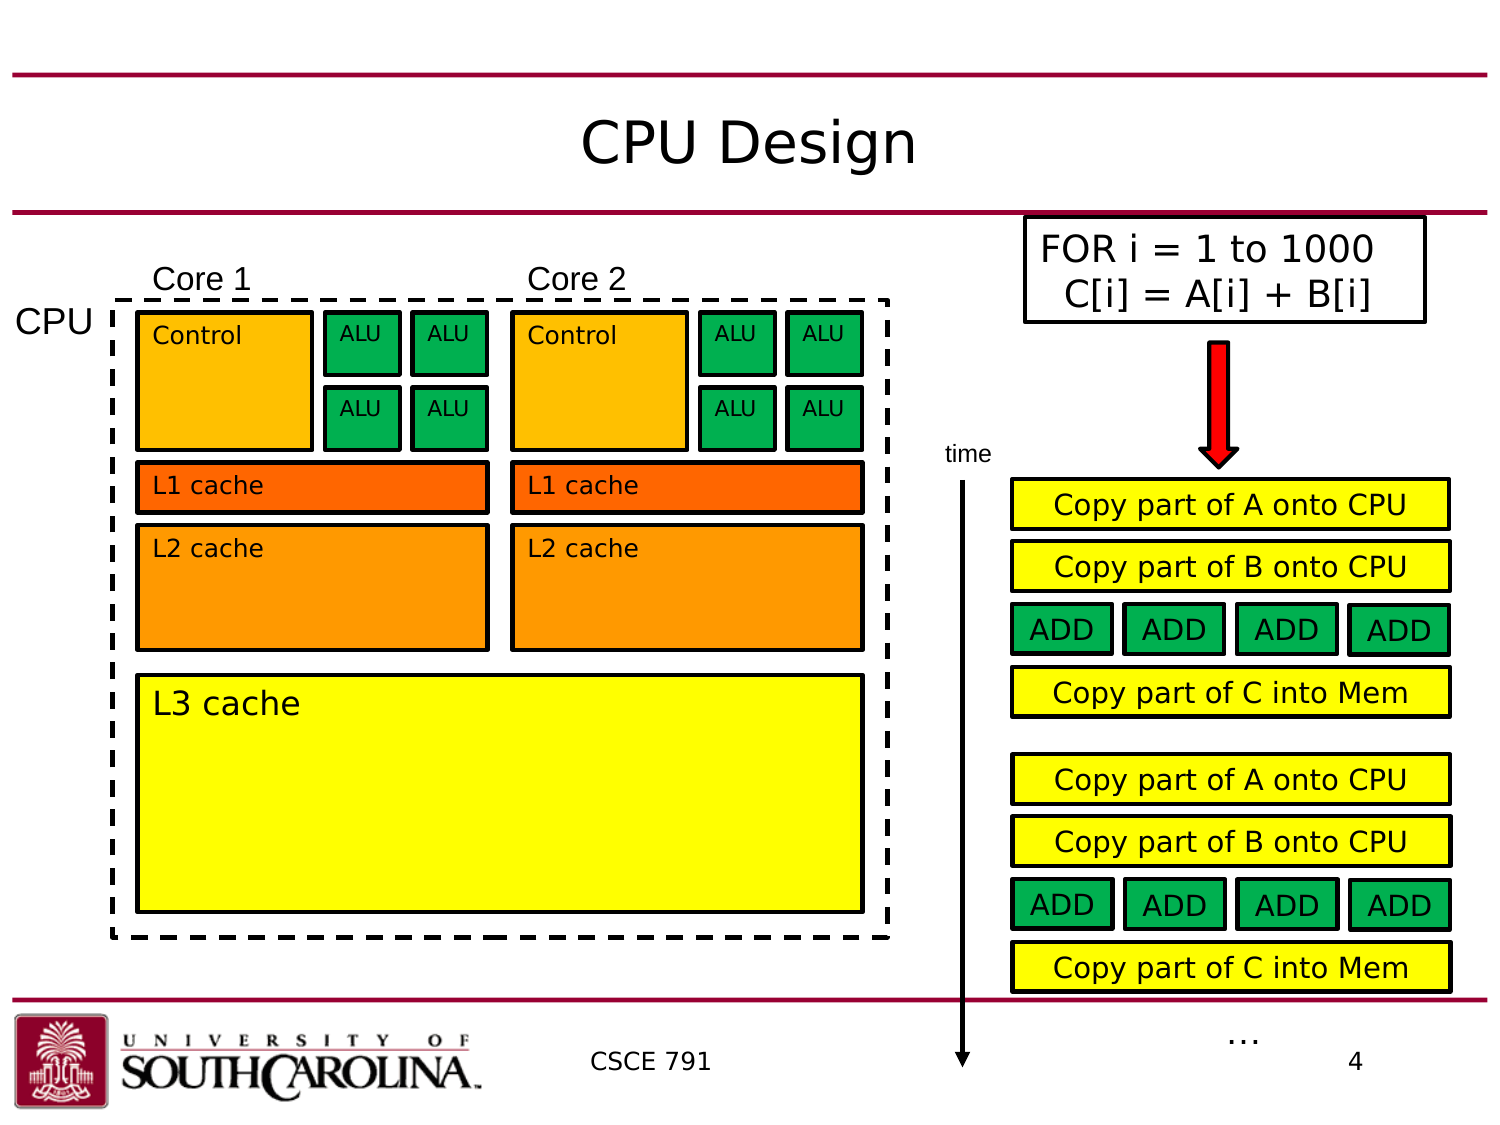

# CPU Design
FOR i = 1 to 1000
  C[i] = A[i] + B[i]
Core 1
Core 2
CPU

Control
ALU
ALU
Control
ALU
ALU

ALU
ALU
ALU
ALU
time
L1 cache
L1 cache
Copy part of A onto CPU
L2 cache
L2 cache
Copy part of B onto CPU
ADD
ADD
ADD
ADD
Copy part of C into Mem
L3 cache
Copy part of A onto CPU
Copy part of B onto CPU
ADD
ADD
ADD
ADD
Copy part of C into Mem
…
	CSCE 791					 4